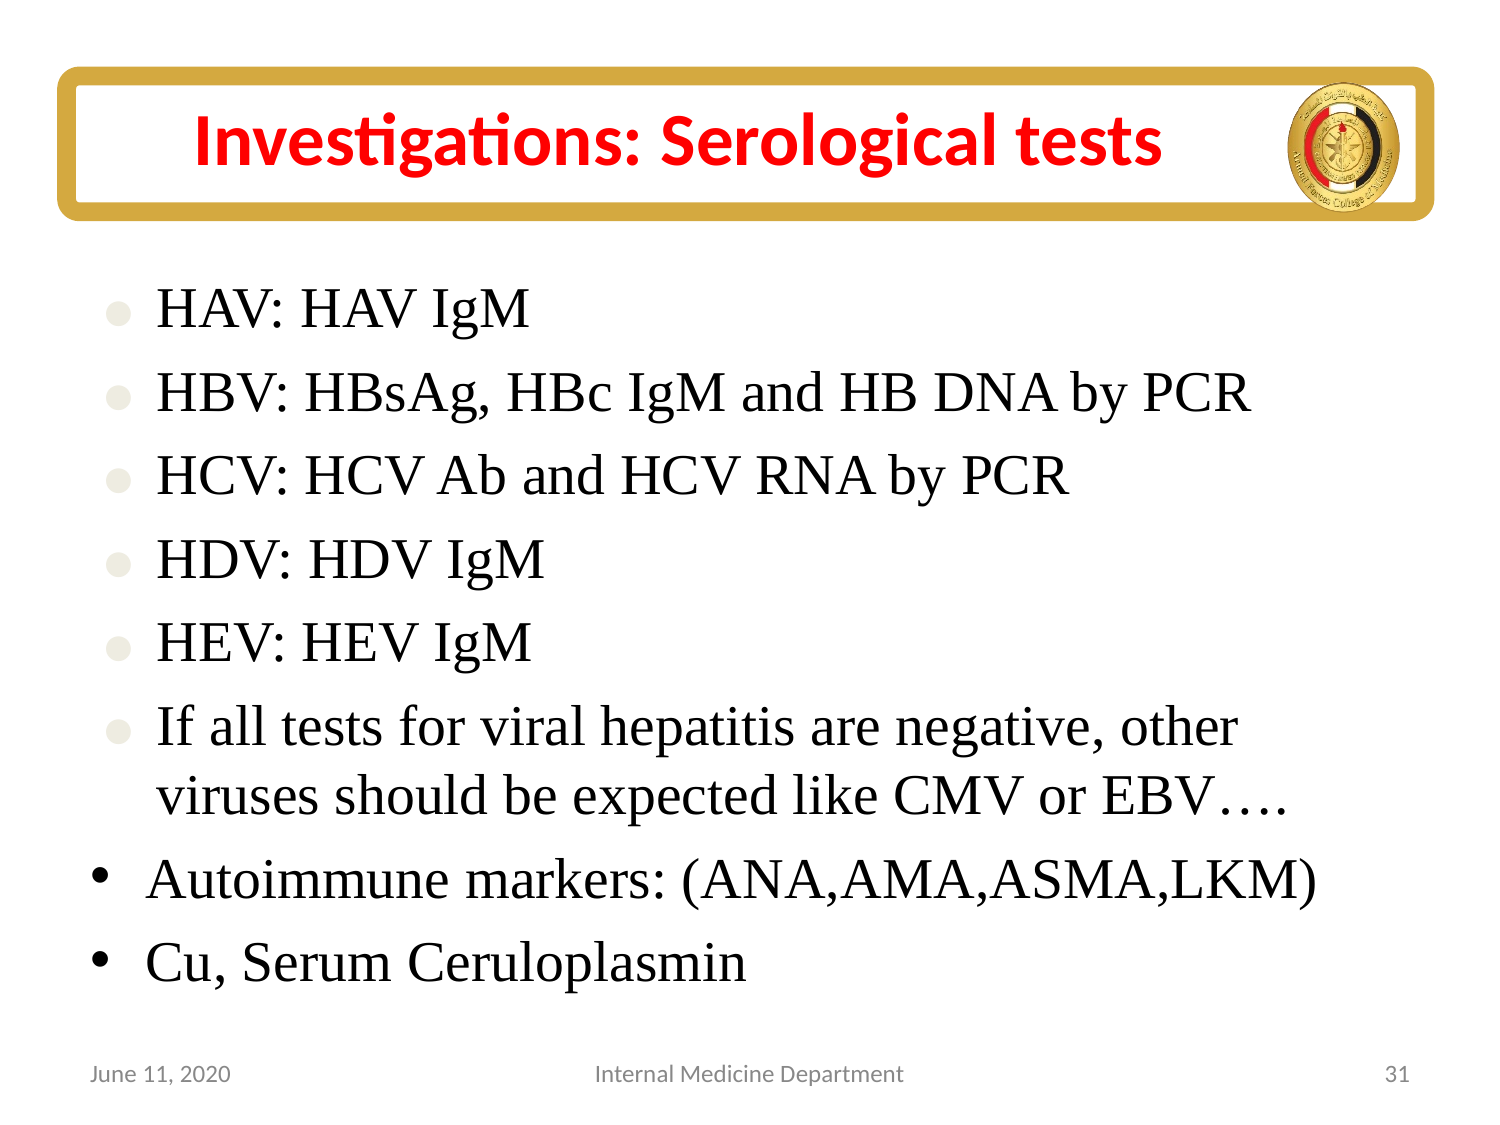

# Investigations: Serological tests
HAV: HAV IgM
HBV: HBsAg, HBc IgM and HB DNA by PCR
HCV: HCV Ab and HCV RNA by PCR
HDV: HDV IgM
HEV: HEV IgM
If all tests for viral hepatitis are negative, other viruses should be expected like CMV or EBV….
Autoimmune markers: (ANA,AMA,ASMA,LKM)
Cu, Serum Ceruloplasmin

June 11, 2020
Internal Medicine Department
31